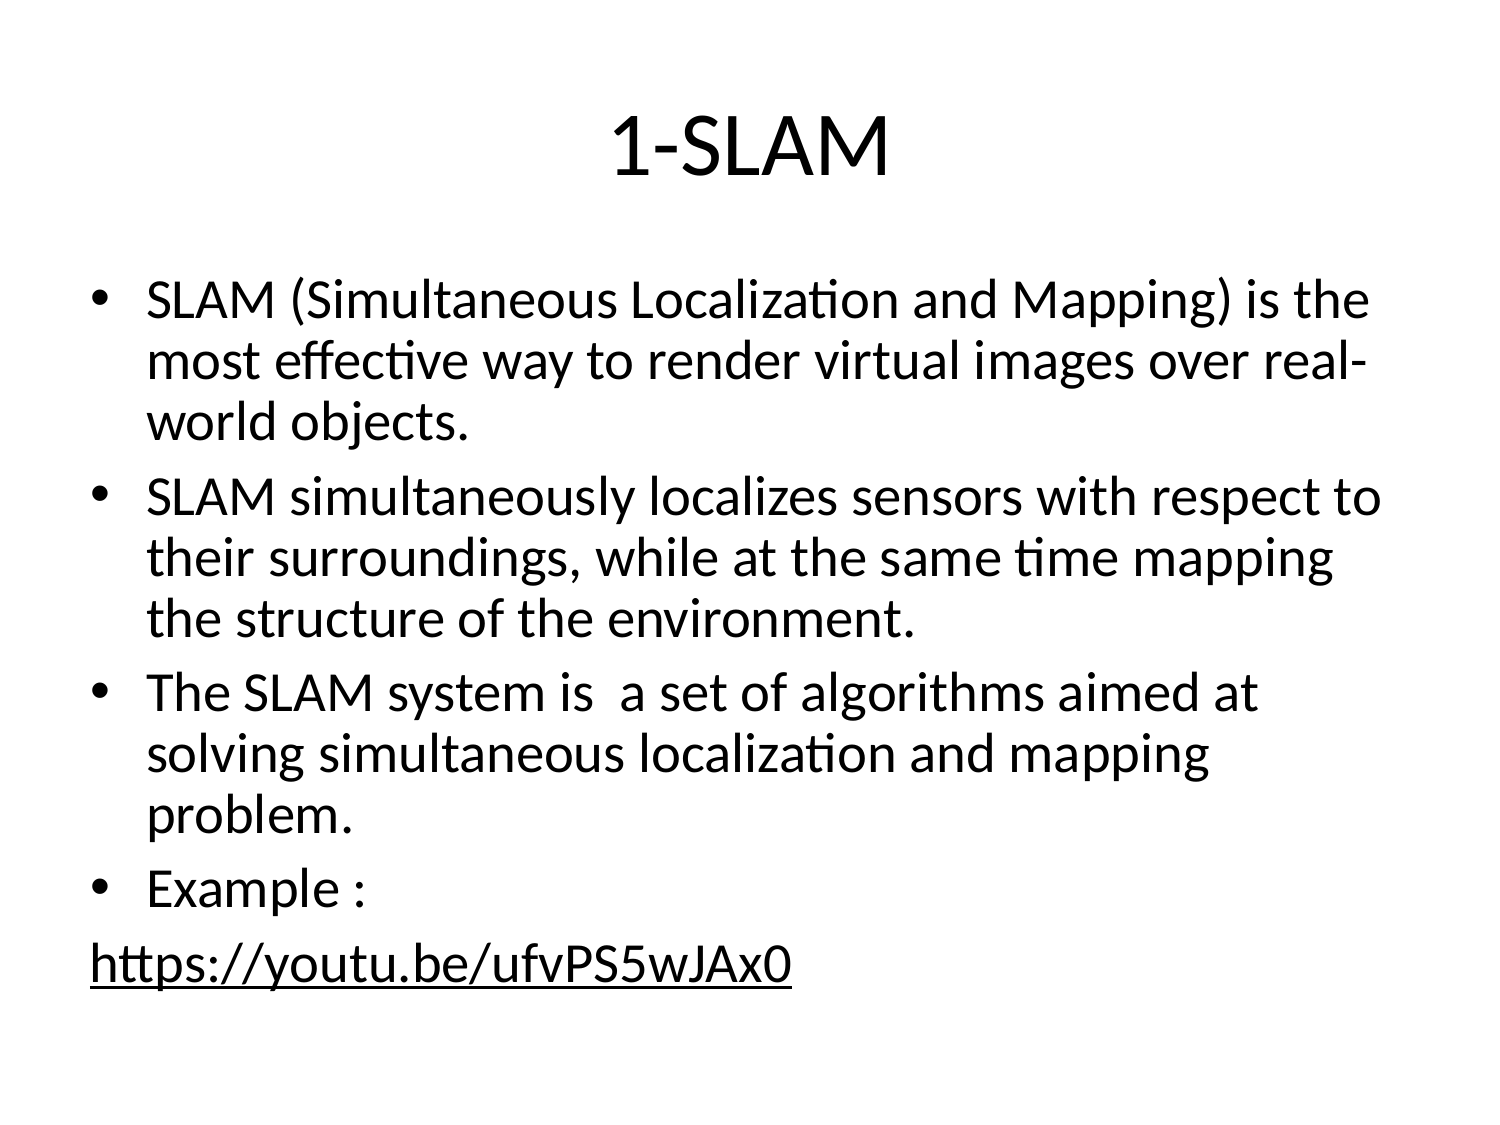

1-SLAM
SLAM (Simultaneous Localization and Mapping) is the most effective way to render virtual images over real-world objects.
SLAM simultaneously localizes sensors with respect to their surroundings, while at the same time mapping the structure of the environment.
The SLAM system is  a set of algorithms aimed at solving simultaneous localization and mapping problem.
Example :
https://youtu.be/ufvPS5wJAx0